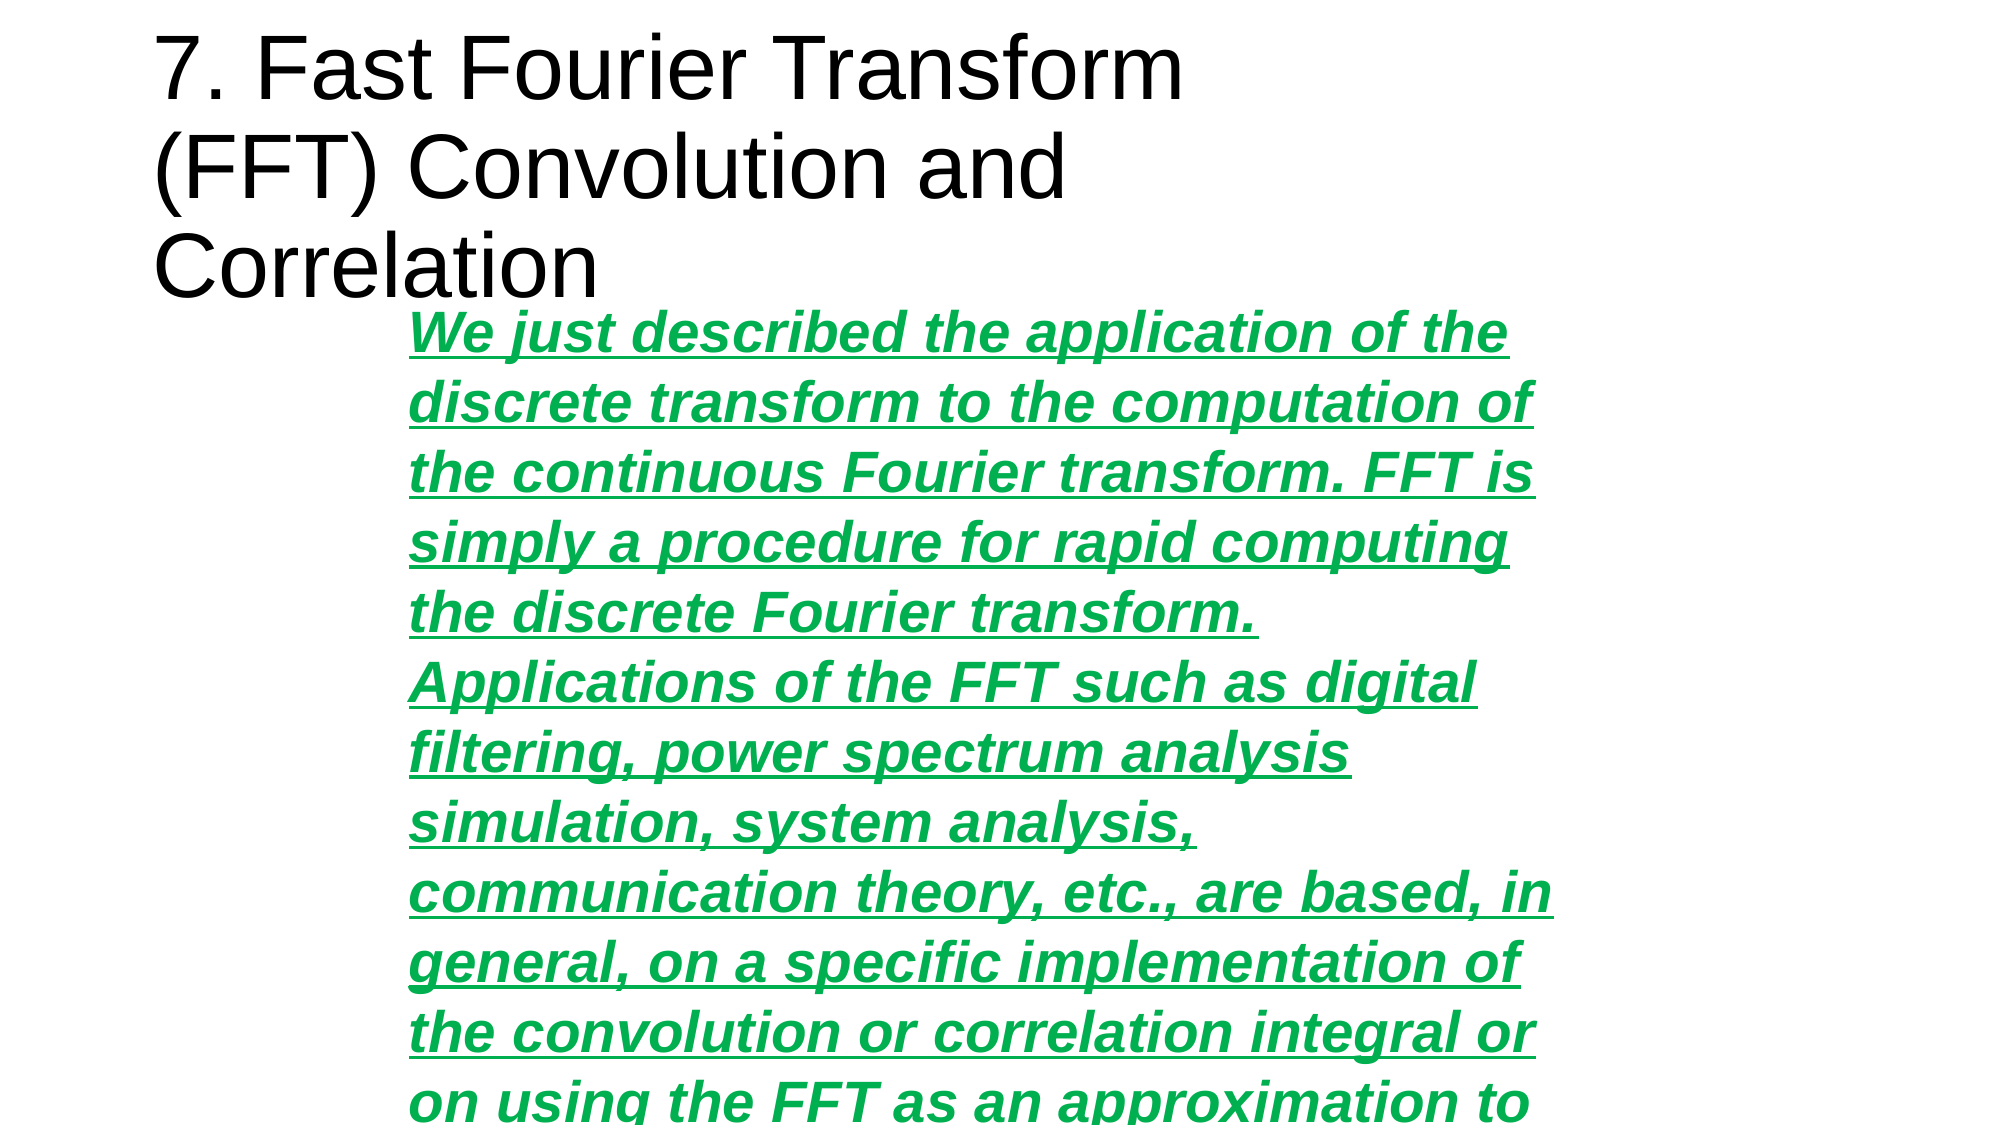

# 7. Fast Fourier Transform (FFT) Convolution and Correlation
We just described the application of the discrete transform to the computation of the continuous Fourier transform. FFT is simply a procedure for rapid computing the discrete Fourier transform.
Applications of the FFT such as digital filtering, power spectrum analysis simulation, system analysis, communication theory, etc., are based, in general, on a specific implementation of the convolution or correlation integral or on using the FFT as an approximation to the continuous Fourier transform.